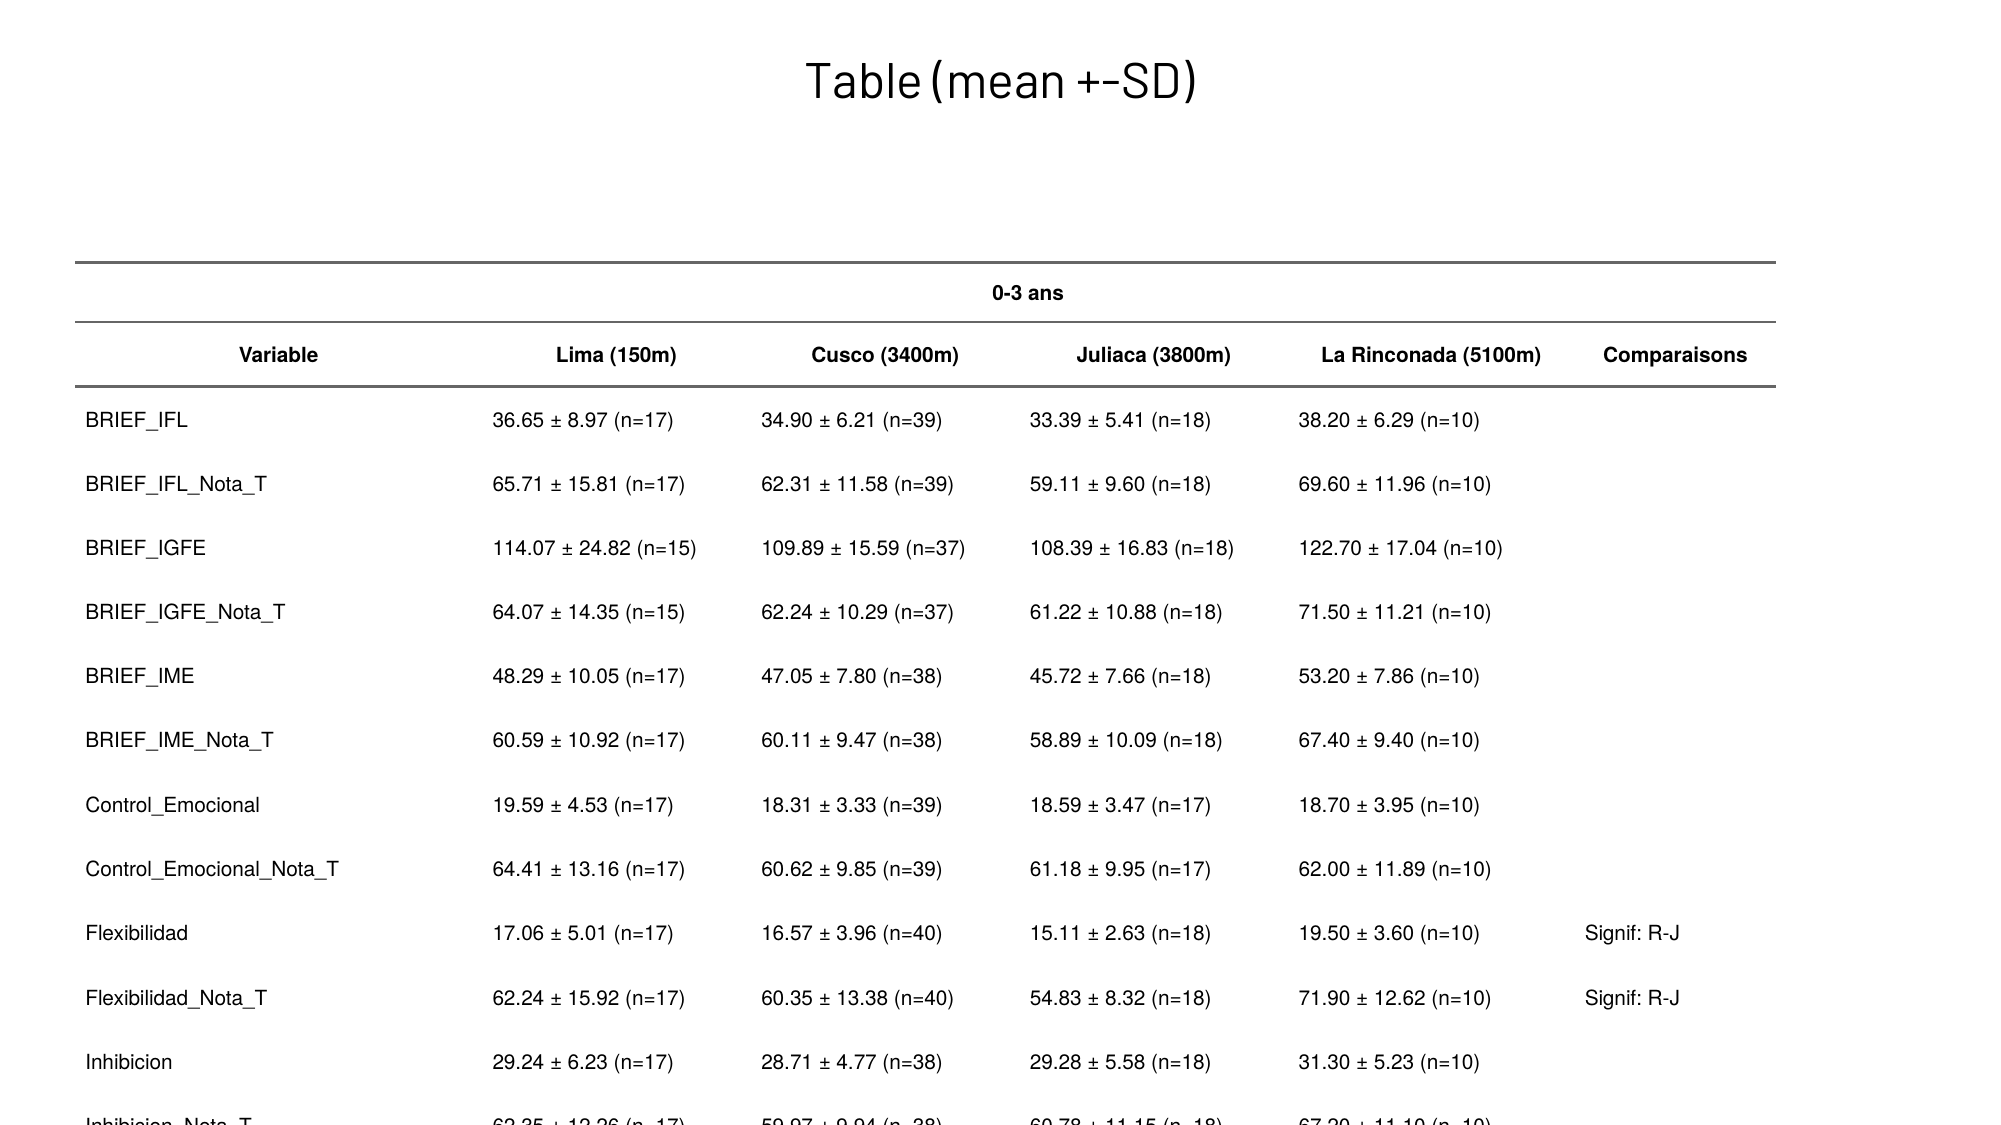

# Table (mean +-SD)
|  | 0-3 ans | 0-3 ans | 0-3 ans | 0-3 ans |  |
| --- | --- | --- | --- | --- | --- |
| Variable | Lima (150m) | Cusco (3400m) | Juliaca (3800m) | La Rinconada (5100m) | Comparaisons |
| BRIEF\_IFL | 36.65 ± 8.97 (n=17) | 34.90 ± 6.21 (n=39) | 33.39 ± 5.41 (n=18) | 38.20 ± 6.29 (n=10) |  |
| BRIEF\_IFL\_Nota\_T | 65.71 ± 15.81 (n=17) | 62.31 ± 11.58 (n=39) | 59.11 ± 9.60 (n=18) | 69.60 ± 11.96 (n=10) |  |
| BRIEF\_IGFE | 114.07 ± 24.82 (n=15) | 109.89 ± 15.59 (n=37) | 108.39 ± 16.83 (n=18) | 122.70 ± 17.04 (n=10) |  |
| BRIEF\_IGFE\_Nota\_T | 64.07 ± 14.35 (n=15) | 62.24 ± 10.29 (n=37) | 61.22 ± 10.88 (n=18) | 71.50 ± 11.21 (n=10) |  |
| BRIEF\_IME | 48.29 ± 10.05 (n=17) | 47.05 ± 7.80 (n=38) | 45.72 ± 7.66 (n=18) | 53.20 ± 7.86 (n=10) |  |
| BRIEF\_IME\_Nota\_T | 60.59 ± 10.92 (n=17) | 60.11 ± 9.47 (n=38) | 58.89 ± 10.09 (n=18) | 67.40 ± 9.40 (n=10) |  |
| Control\_Emocional | 19.59 ± 4.53 (n=17) | 18.31 ± 3.33 (n=39) | 18.59 ± 3.47 (n=17) | 18.70 ± 3.95 (n=10) |  |
| Control\_Emocional\_Nota\_T | 64.41 ± 13.16 (n=17) | 60.62 ± 9.85 (n=39) | 61.18 ± 9.95 (n=17) | 62.00 ± 11.89 (n=10) |  |
| Flexibilidad | 17.06 ± 5.01 (n=17) | 16.57 ± 3.96 (n=40) | 15.11 ± 2.63 (n=18) | 19.50 ± 3.60 (n=10) | Signif: R-J |
| Flexibilidad\_Nota\_T | 62.24 ± 15.92 (n=17) | 60.35 ± 13.38 (n=40) | 54.83 ± 8.32 (n=18) | 71.90 ± 12.62 (n=10) | Signif: R-J |
| Inhibicion | 29.24 ± 6.23 (n=17) | 28.71 ± 4.77 (n=38) | 29.28 ± 5.58 (n=18) | 31.30 ± 5.23 (n=10) |  |
| Inhibicion\_Nota\_T | 62.35 ± 12.26 (n=17) | 59.97 ± 9.94 (n=38) | 60.78 ± 11.15 (n=18) | 67.20 ± 11.10 (n=10) |  |
| Memoria\_Trabajo | 31.06 ± 6.72 (n=17) | 29.08 ± 5.33 (n=39) | 27.94 ± 5.35 (n=18) | 33.50 ± 5.40 (n=10) |  |
| Memoria\_Trabajo\_Nota\_T | 63.24 ± 11.56 (n=17) | 59.95 ± 10.35 (n=39) | 57.78 ± 10.57 (n=18) | 68.70 ± 10.33 (n=10) |  |
| Planificacion\_Organizacion | 17.24 ± 3.65 (n=17) | 18.05 ± 3.33 (n=39) | 17.78 ± 3.44 (n=18) | 19.70 ± 3.47 (n=10) |  |
| Planificacion\_Organizacion\_Nota\_T | 54.65 ± 9.19 (n=17) | 59.41 ± 10.02 (n=39) | 59.33 ± 10.29 (n=18) | 62.40 ± 9.90 (n=10) |  |